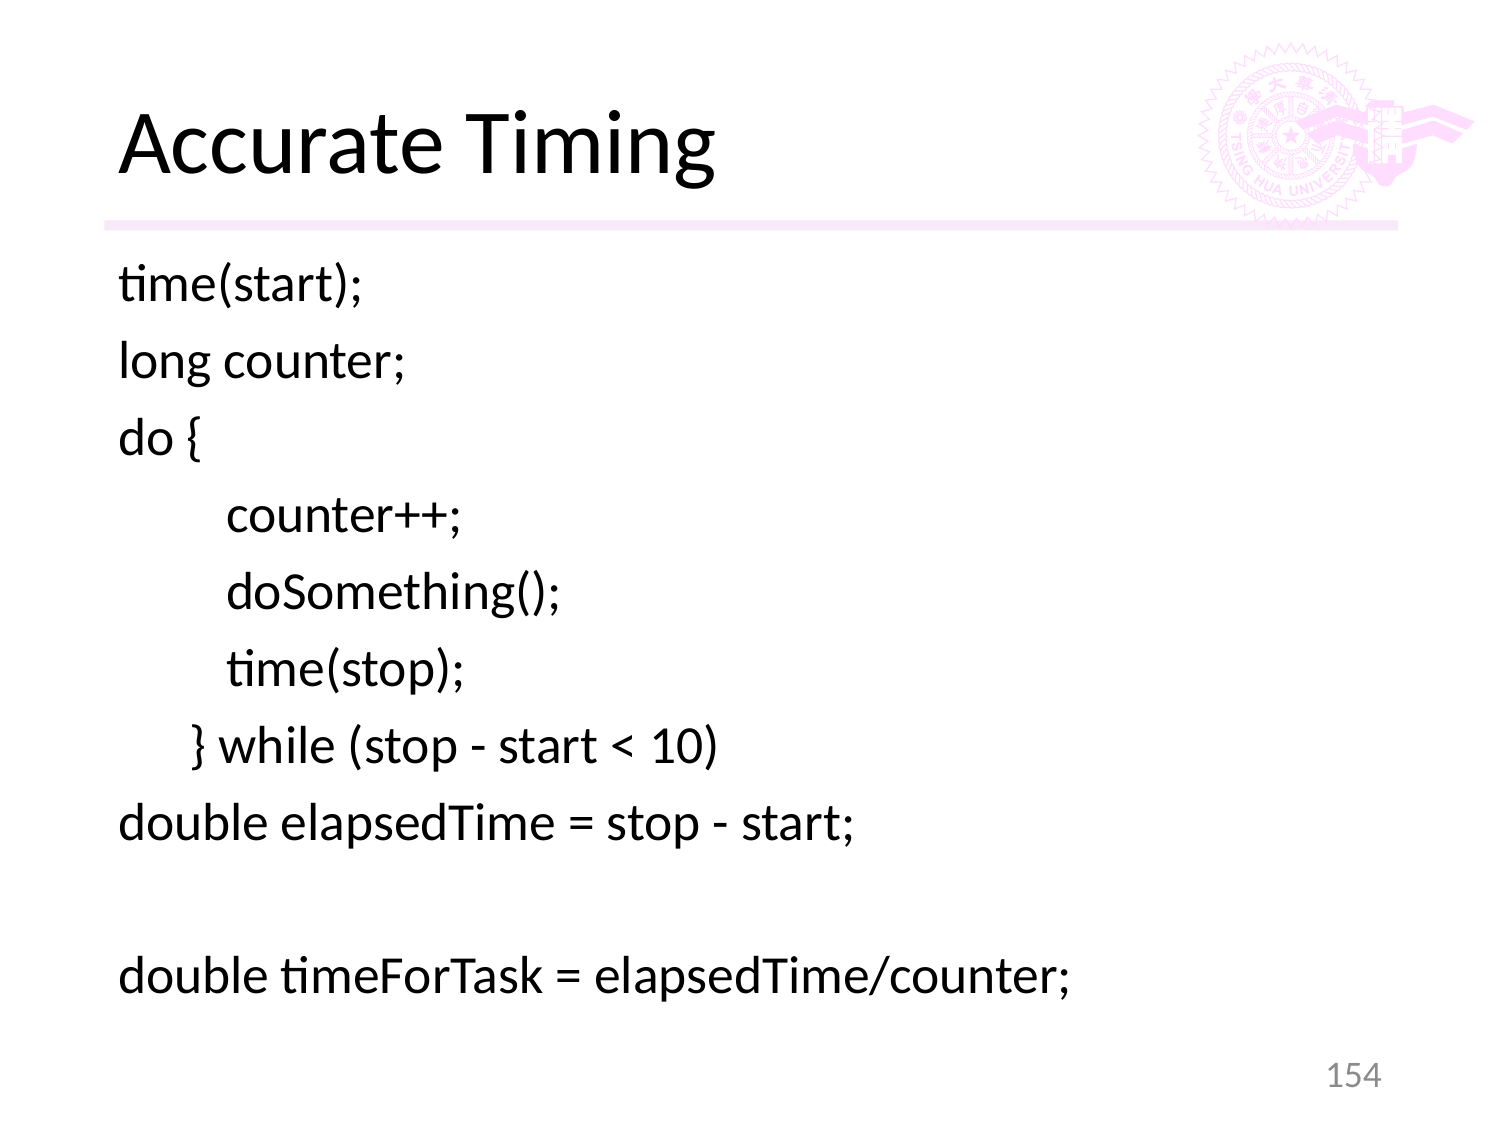

# Accurate Timing
time(start);
long counter;
do {
         counter++;
         doSomething();
         time(stop);
      } while (stop - start < 10)
double elapsedTime = stop - start;

double timeForTask = elapsedTime/counter;
154